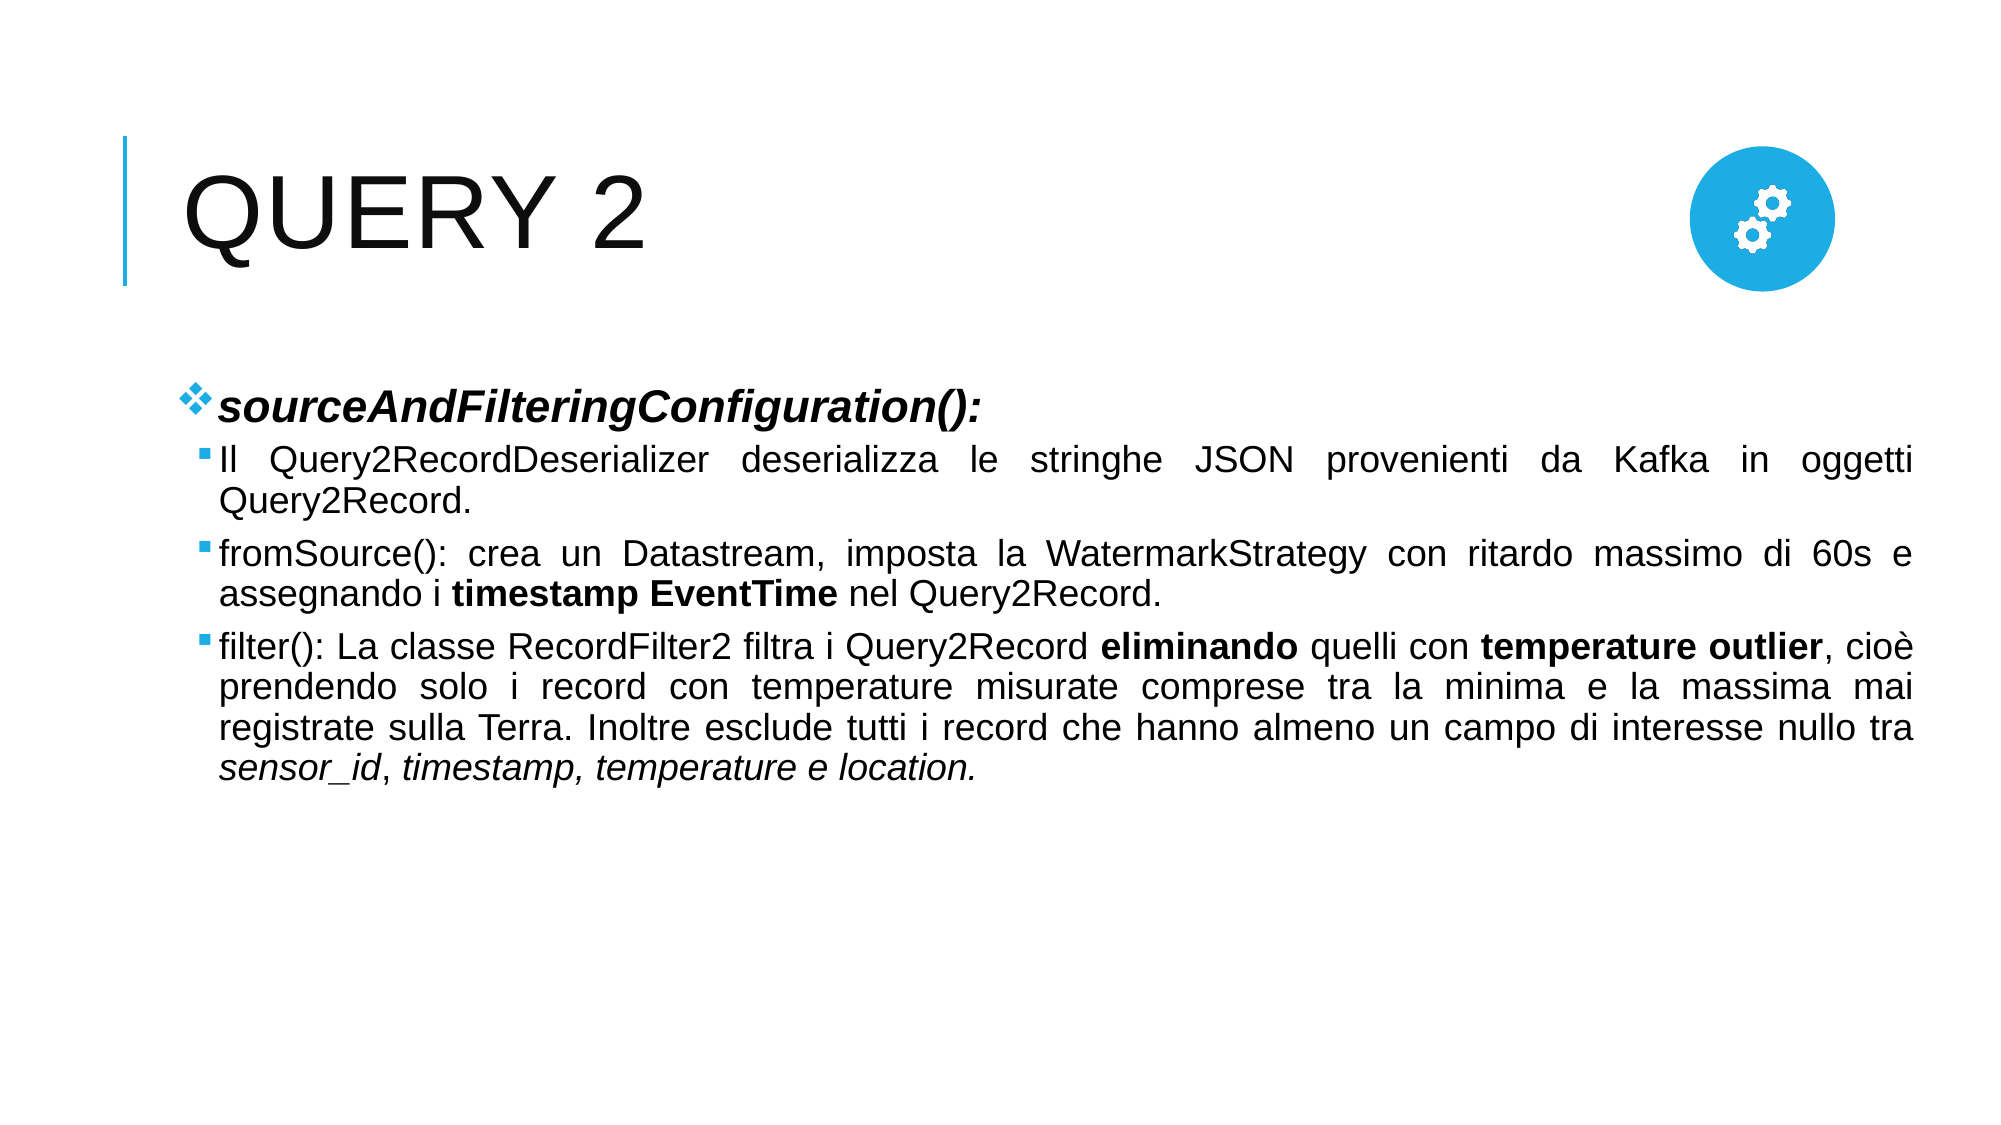

# Query 2

sourceAndFilteringConfiguration():
Il Query2RecordDeserializer deserializza le stringhe JSON provenienti da Kafka in oggetti Query2Record.
fromSource(): crea un Datastream, imposta la WatermarkStrategy con ritardo massimo di 60s e assegnando i timestamp EventTime nel Query2Record.
filter(): La classe RecordFilter2 filtra i Query2Record eliminando quelli con temperature outlier, cioè prendendo solo i record con temperature misurate comprese tra la minima e la massima mai registrate sulla Terra. Inoltre esclude tutti i record che hanno almeno un campo di interesse nullo tra sensor_id, timestamp, temperature e location.